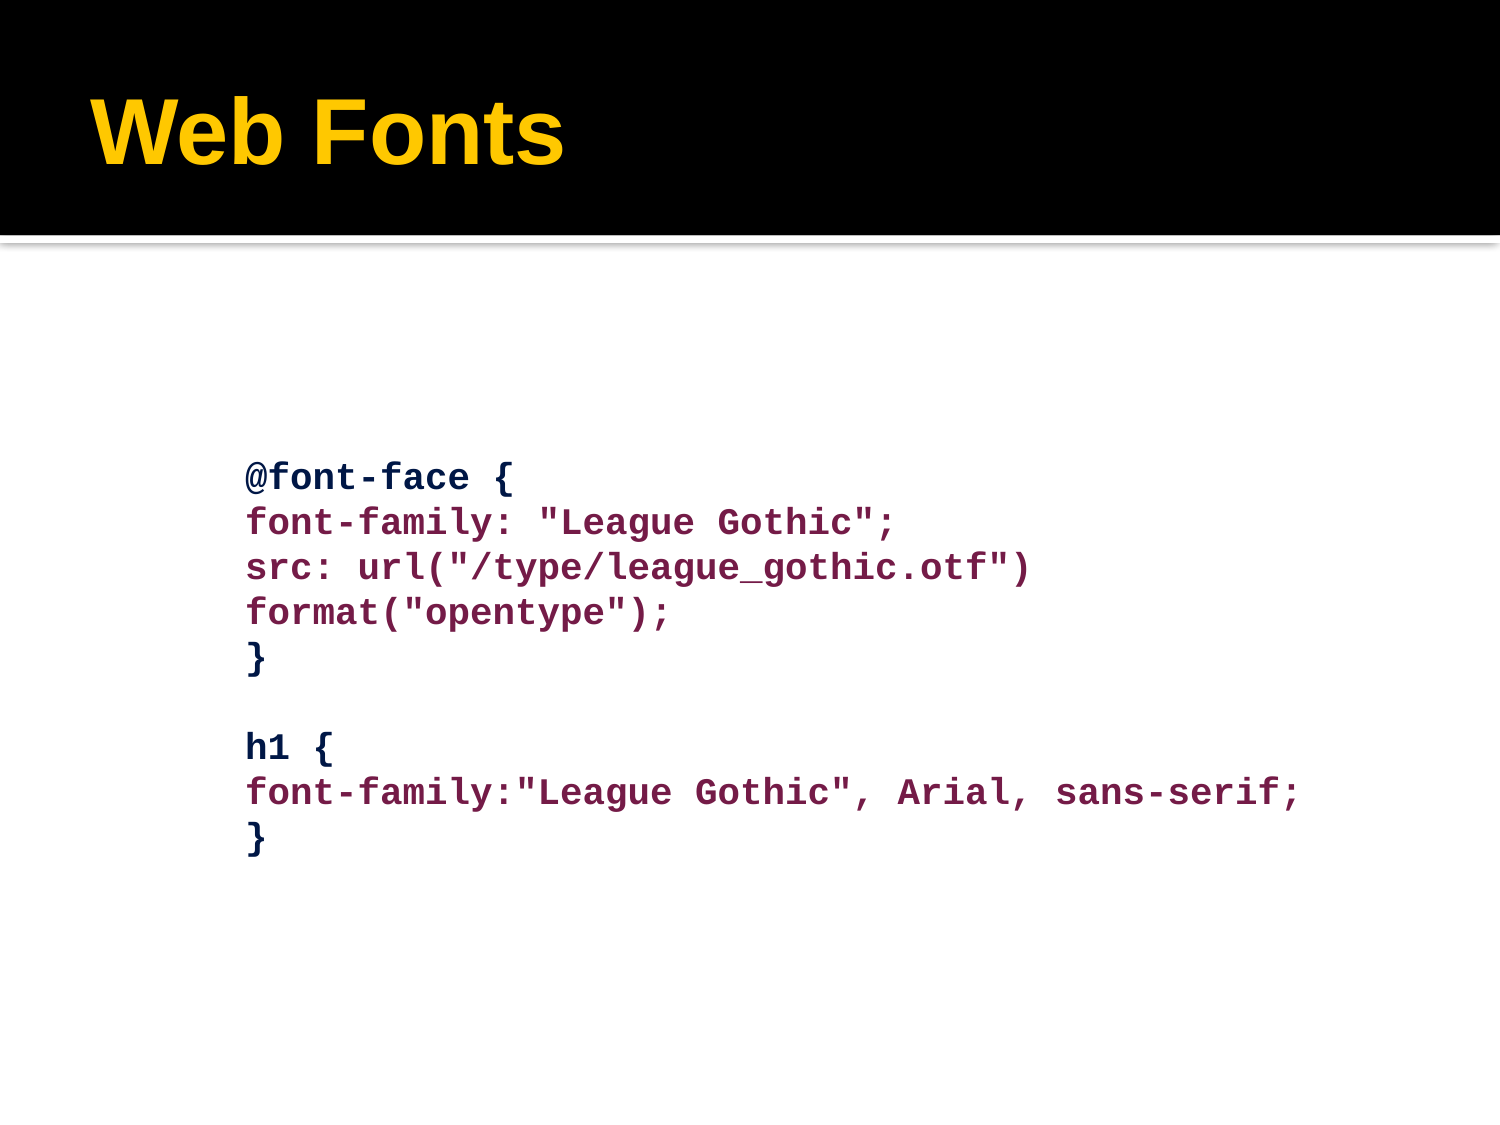

Web Fonts
@font-face {
font-family: "League Gothic";
src: url("/type/league_gothic.otf") format("opentype");
}

h1 {
font-family:"League Gothic", Arial, sans-serif;
}